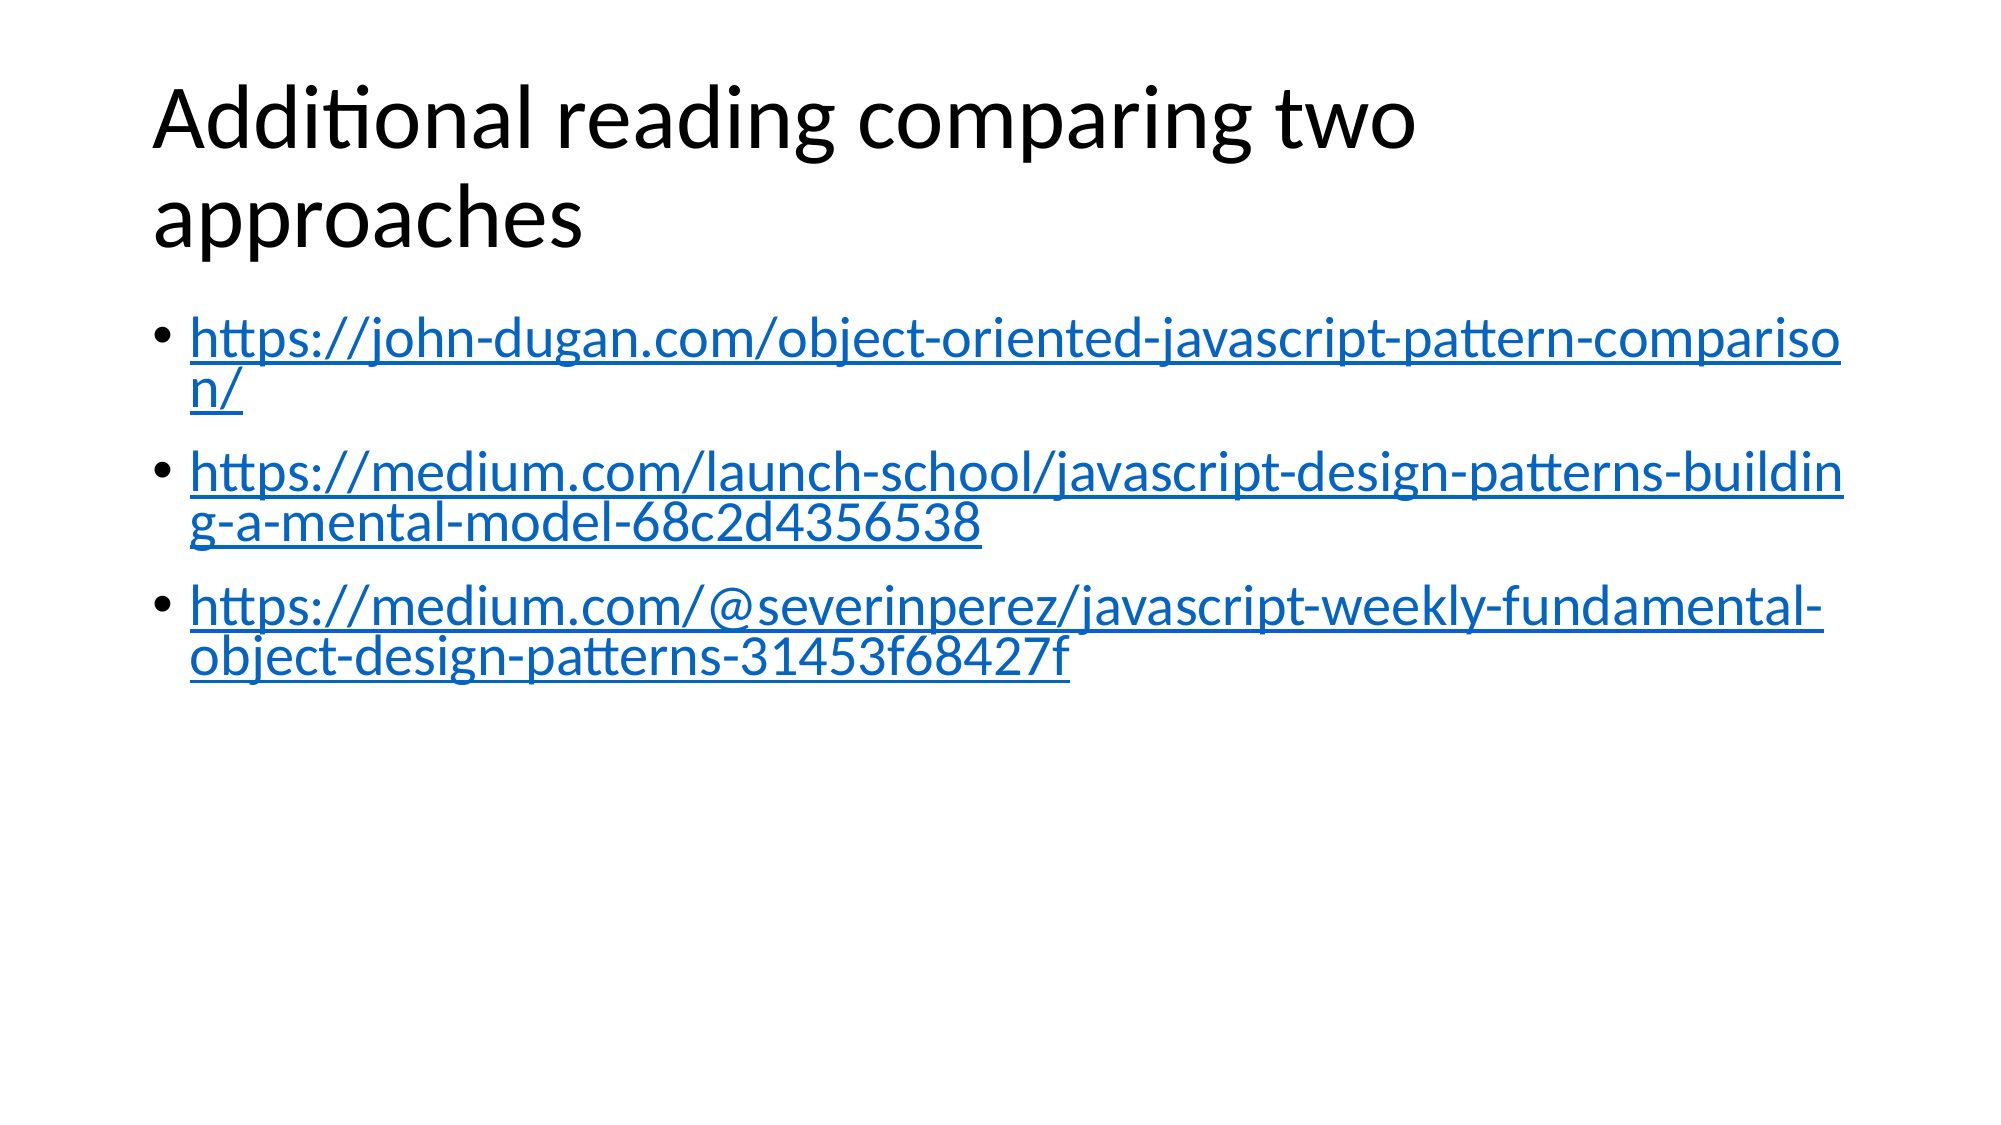

# Additional reading comparing two approaches
https://john-dugan.com/object-oriented-javascript-pattern-comparison/
https://medium.com/launch-school/javascript-design-patterns-building-a-mental-model-68c2d4356538
https://medium.com/@severinperez/javascript-weekly-fundamental-object-design-patterns-31453f68427f